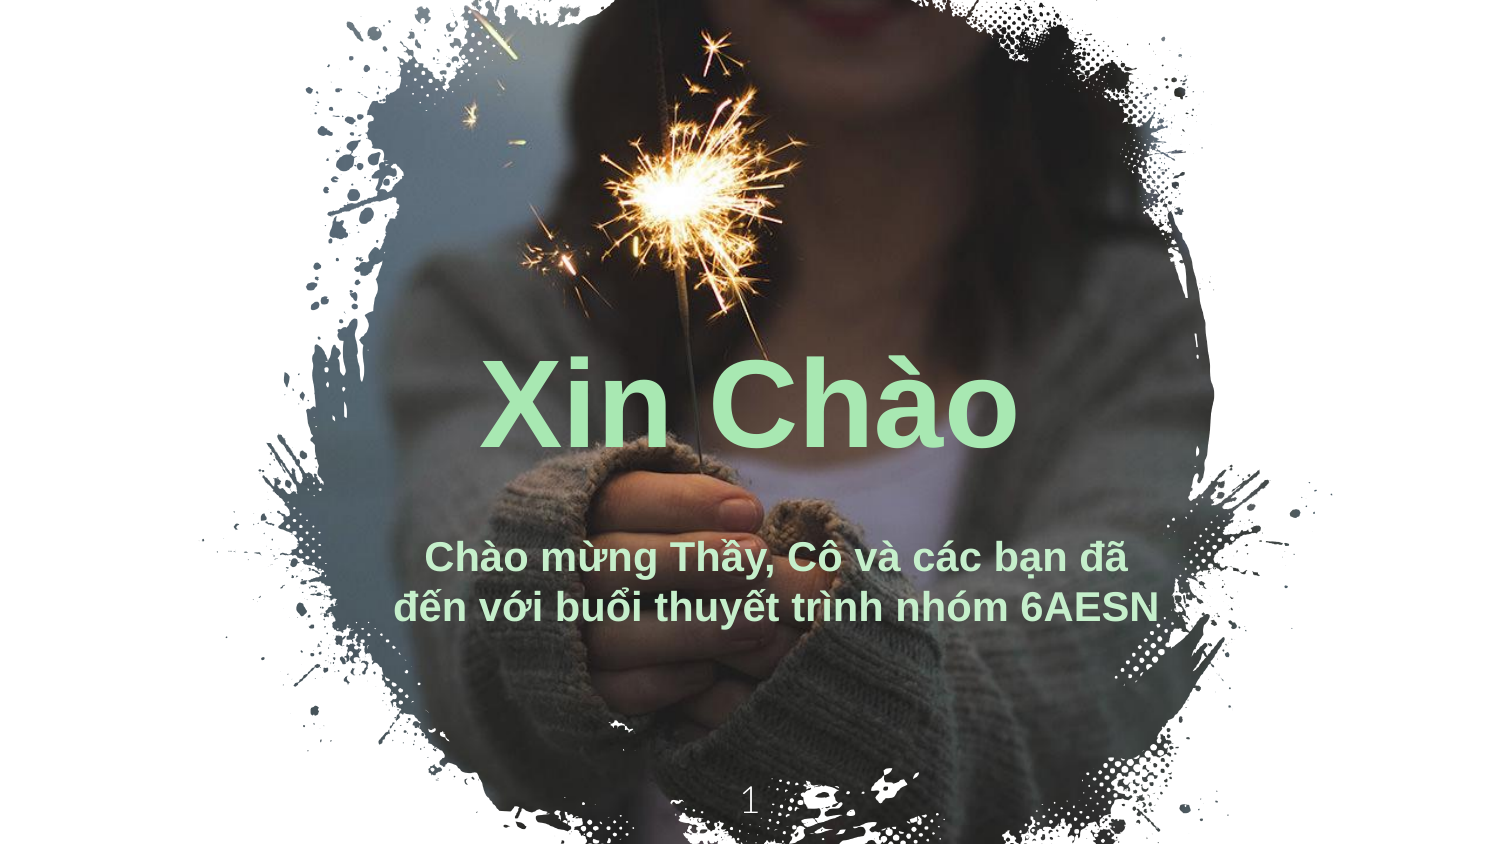

Xin Chào
Chào mừng Thầy, Cô và các bạn đã đến với buổi thuyết trình nhóm 6AESN

1